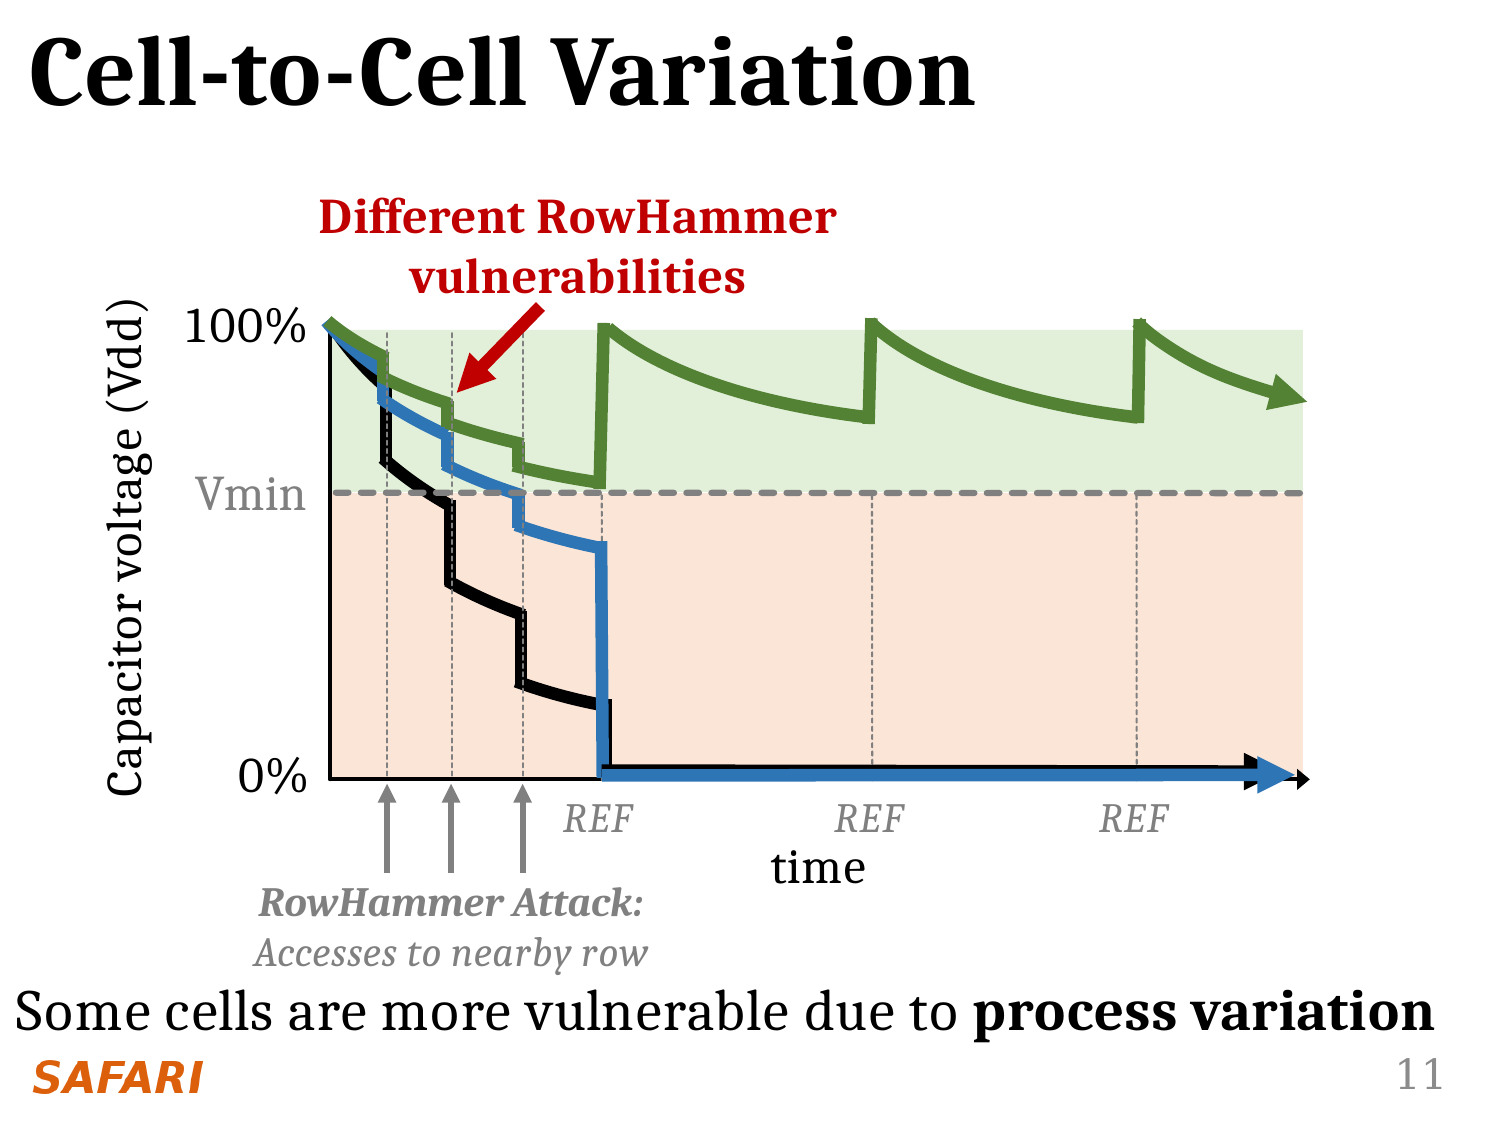

# Cell-to-Cell Variation

Different RowHammer vulnerabilities
100%

Vmin

REF
REF
REF
Capacitor voltage (Vdd)

0%
time
RowHammer Attack:
Accesses to nearby row
Some cells are more vulnerable due to process variation